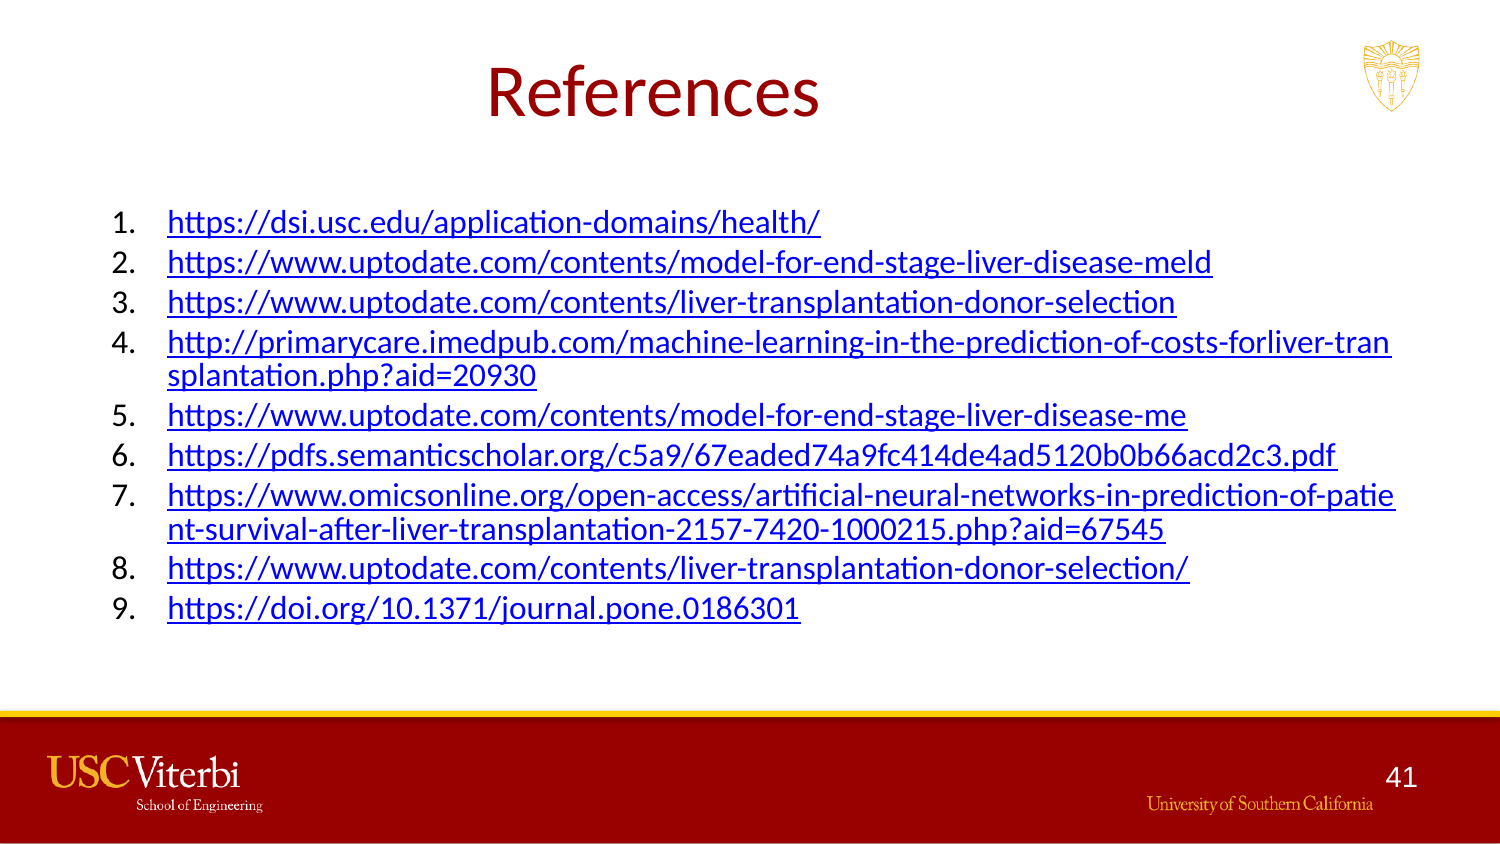

# References

https://dsi.usc.edu/application-domains/health/
https://www.uptodate.com/contents/model-for-end-stage-liver-disease-meld
https://www.uptodate.com/contents/liver-transplantation-donor-selection
http://primarycare.imedpub.com/machine-learning-in-the-prediction-of-costs-forliver-transplantation.php?aid=20930
https://www.uptodate.com/contents/model-for-end-stage-liver-disease-me
https://pdfs.semanticscholar.org/c5a9/67eaded74a9fc414de4ad5120b0b66acd2c3.pdf
https://www.omicsonline.org/open-access/artificial-neural-networks-in-prediction-of-patient-survival-after-liver-transplantation-2157-7420-1000215.php?aid=67545
https://www.uptodate.com/contents/liver-transplantation-donor-selection/
https://doi.org/10.1371/journal.pone.0186301

41